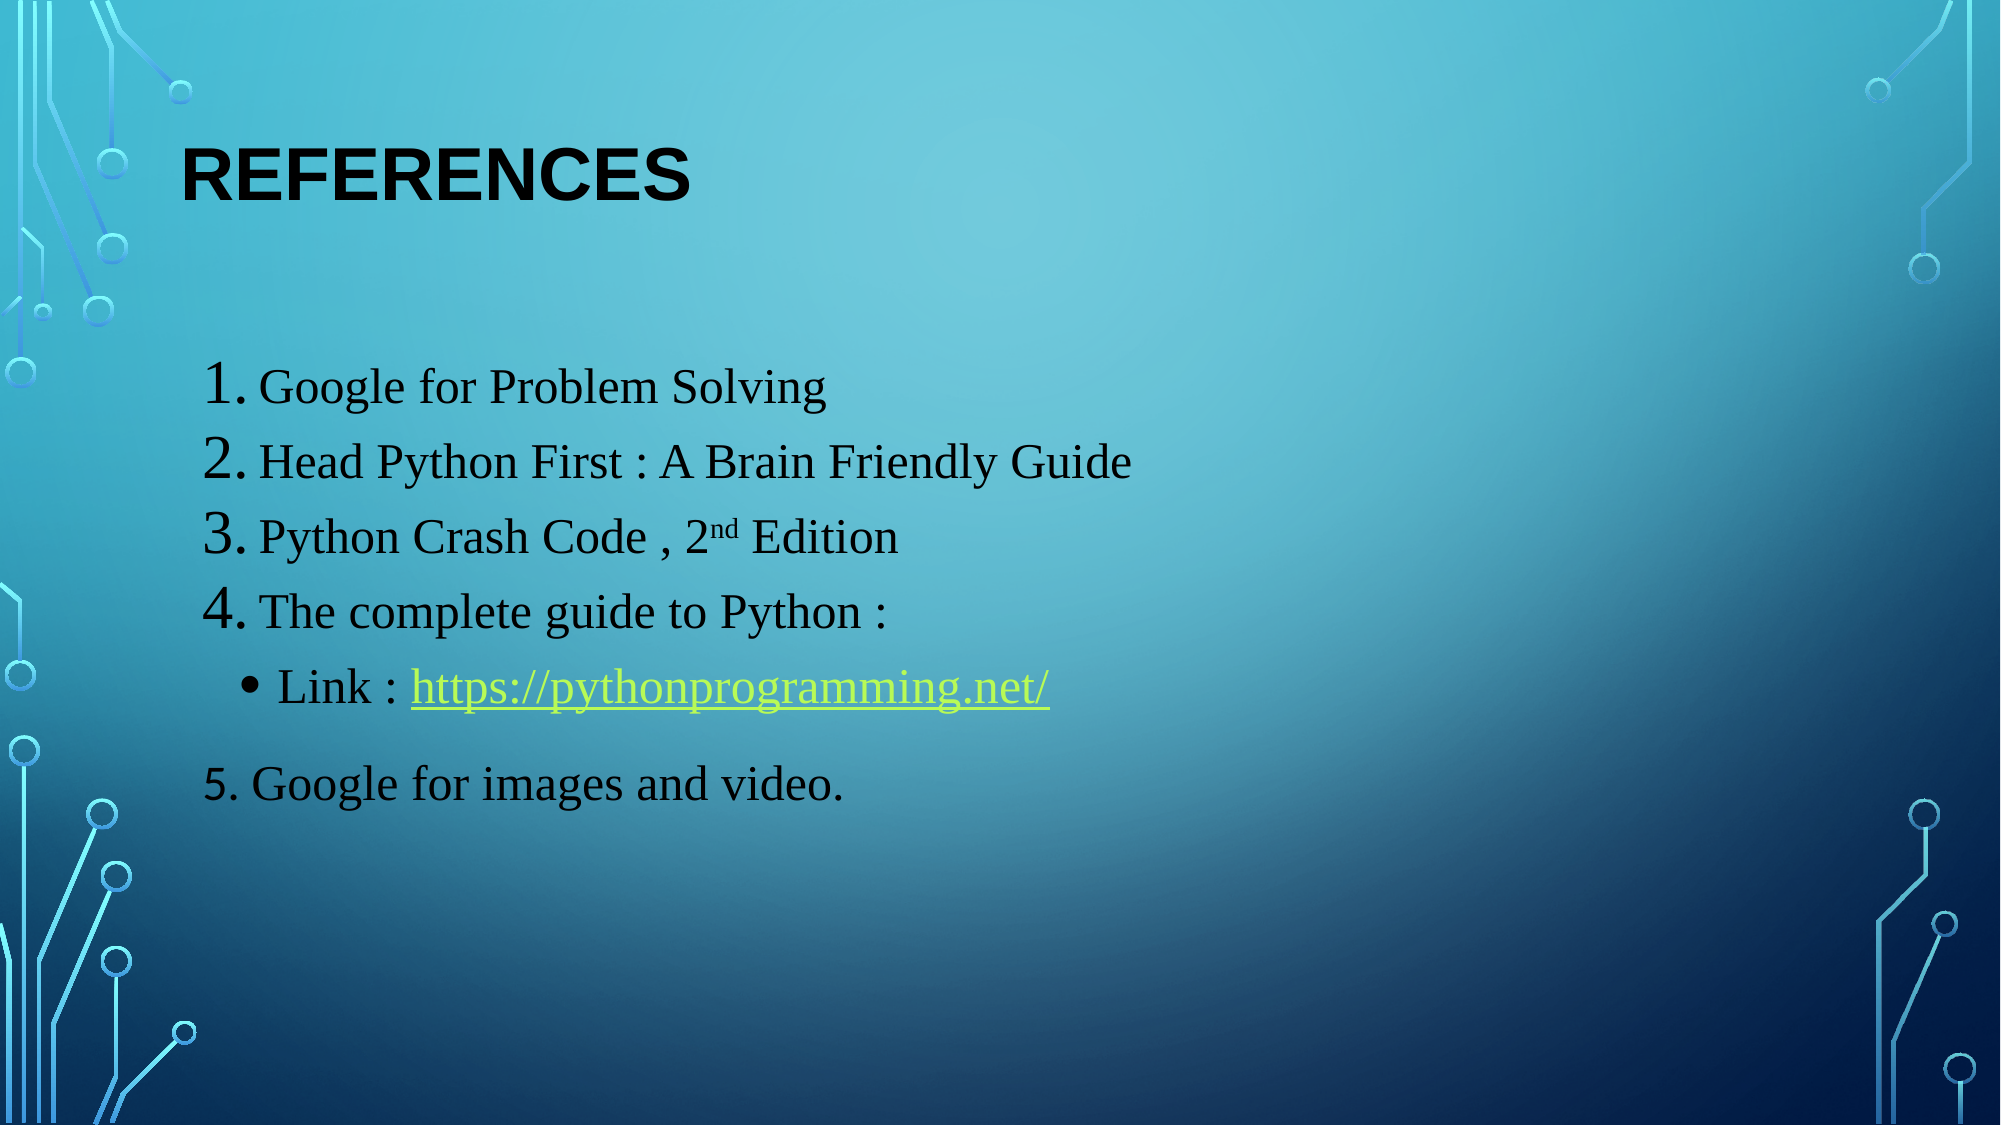

# References
Google for Problem Solving

Head Python First : A Brain Friendly Guide

Python Crash Code , 2nd Edition

The complete guide to Python :

Link : https://pythonprogramming.net/

5. Google for images and video.